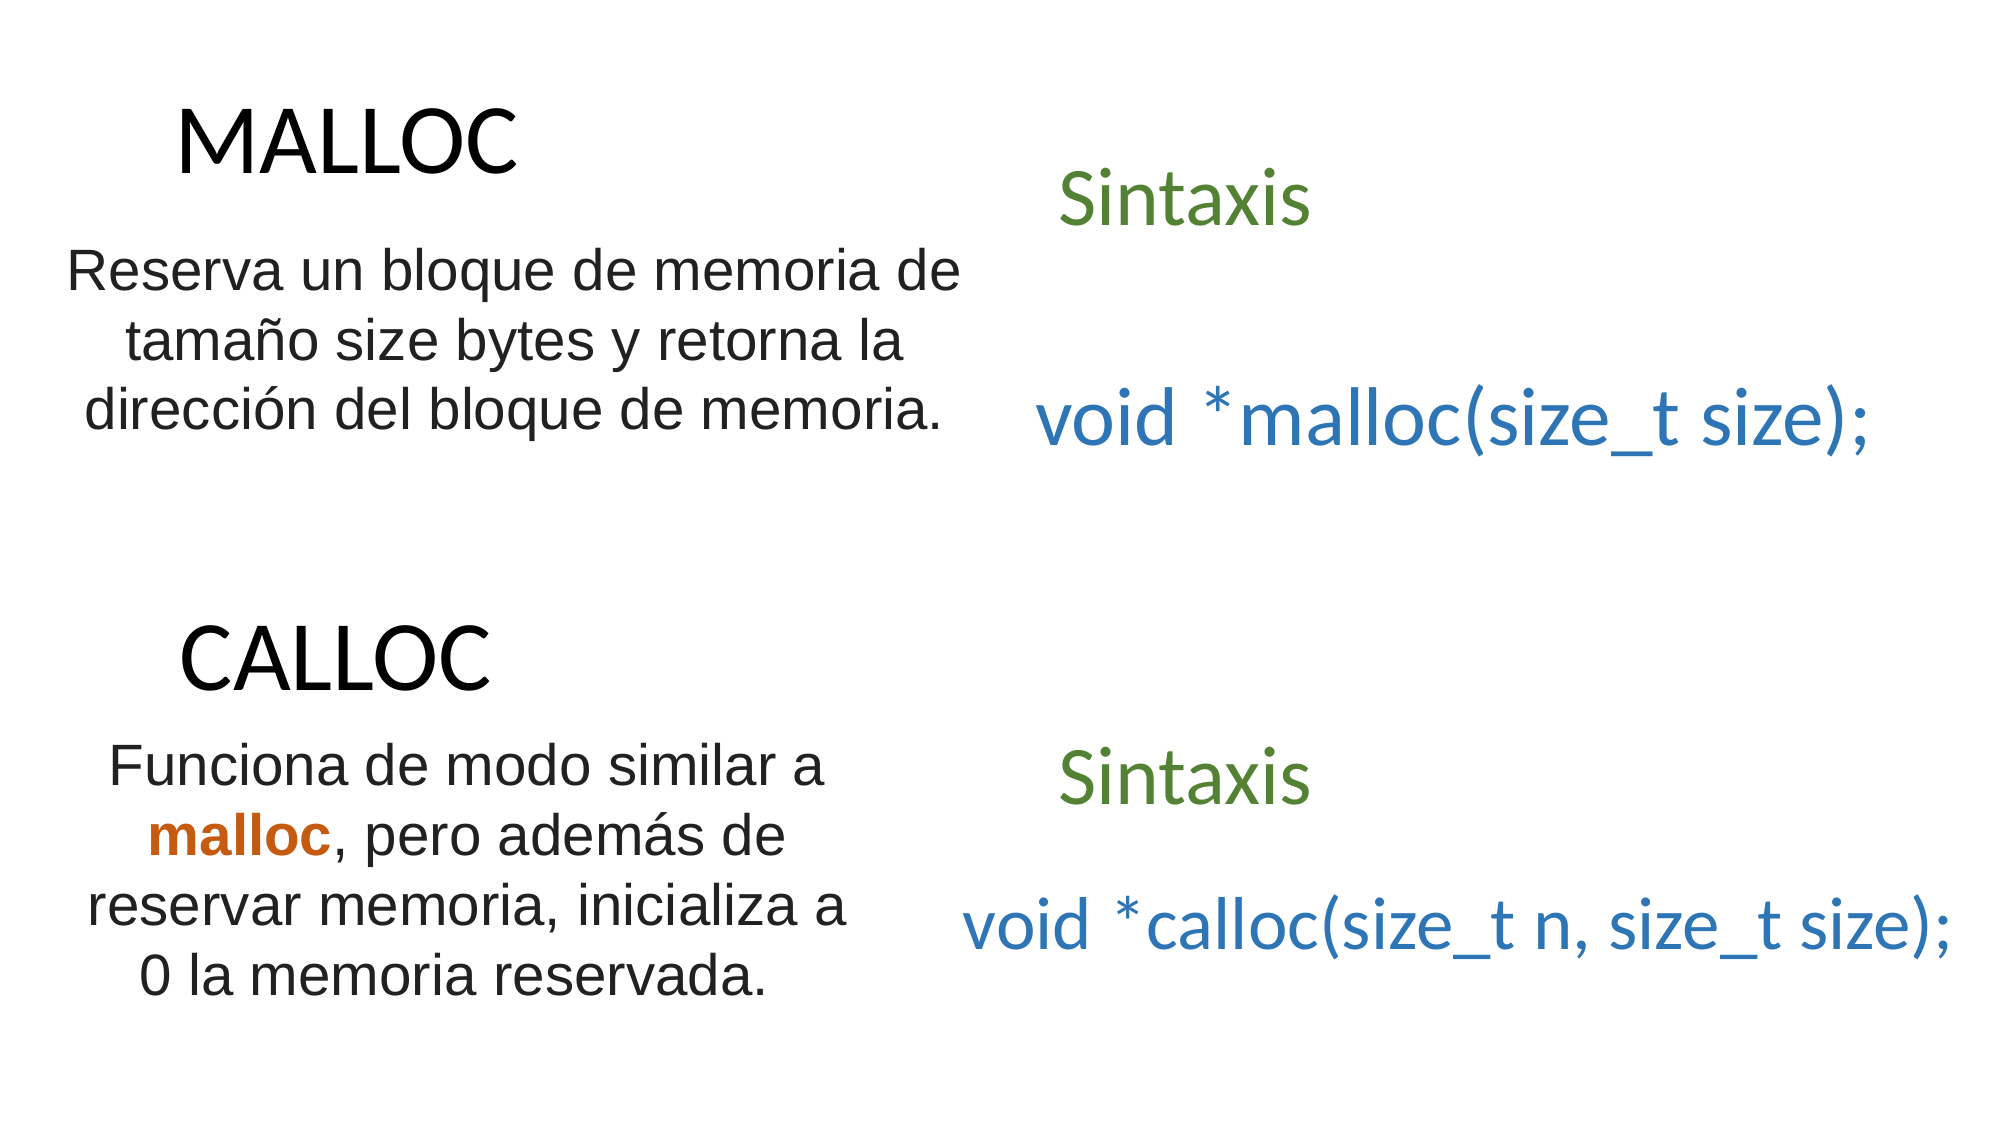

MALLOC
Sintaxis
Reserva un bloque de memoria de tamaño size bytes y retorna la dirección del bloque de memoria.
void *malloc(size_t size);
CALLOC
Sintaxis
Funciona de modo similar a malloc, pero además de reservar memoria, inicializa a 0 la memoria reservada.
void *calloc(size_t n, size_t size);